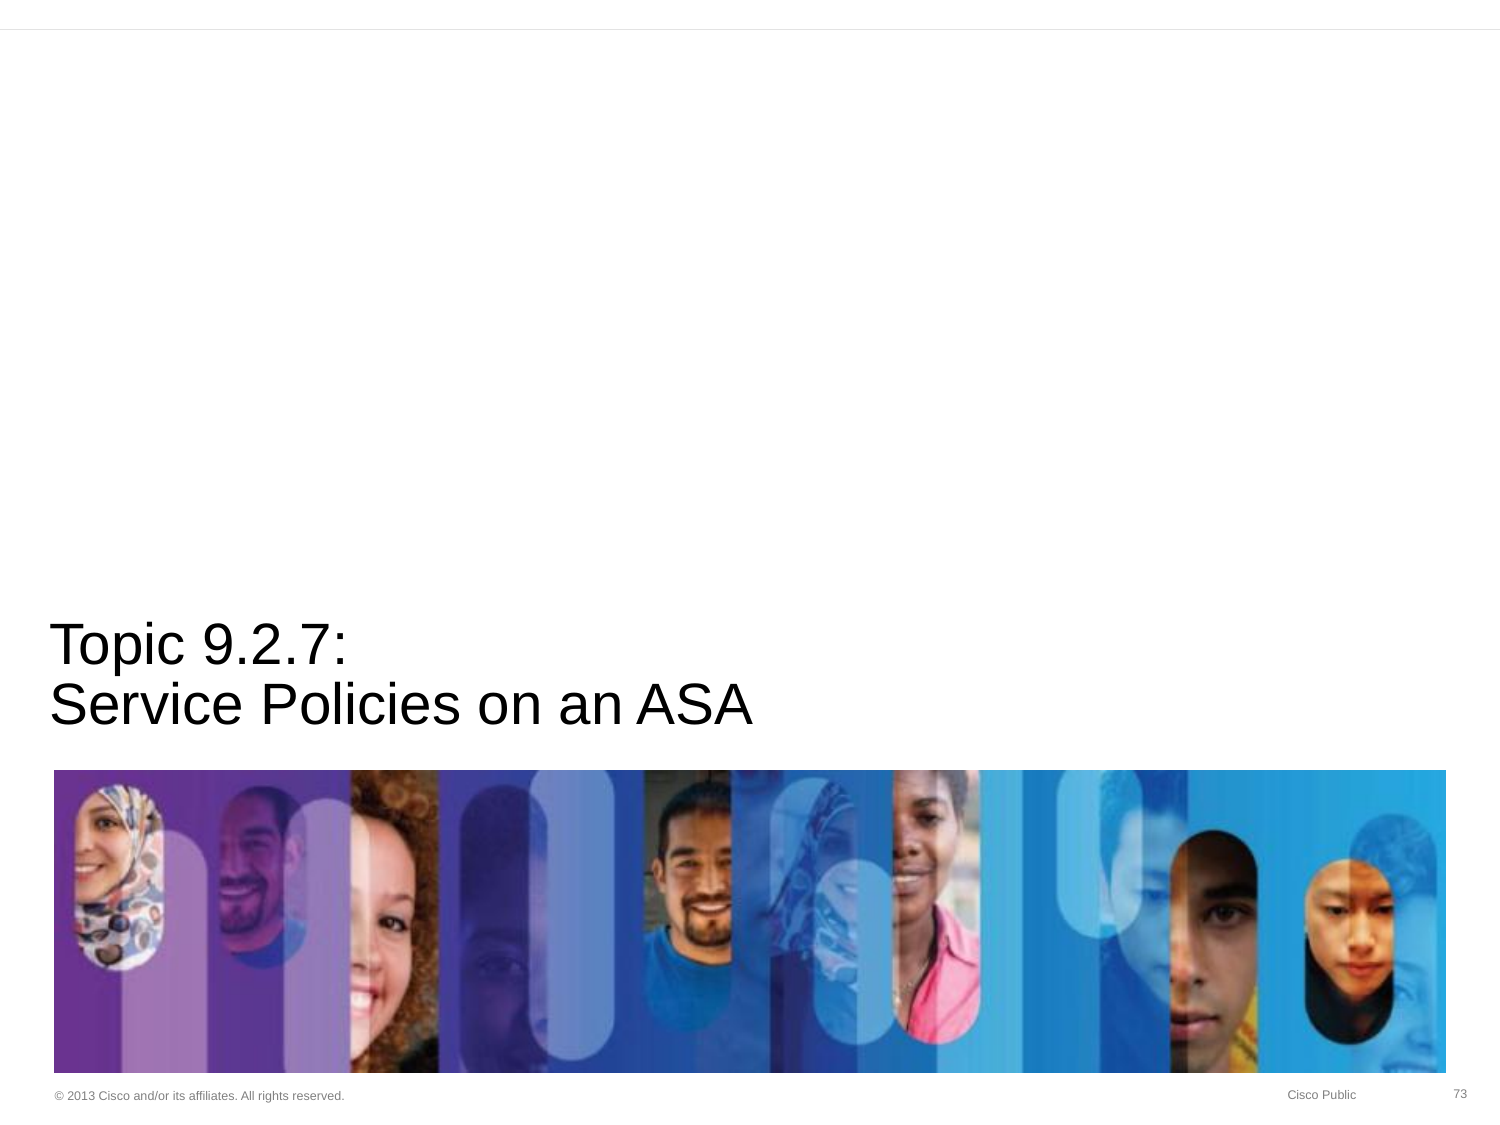

# Topic 9.2.7: Service Policies on an ASA